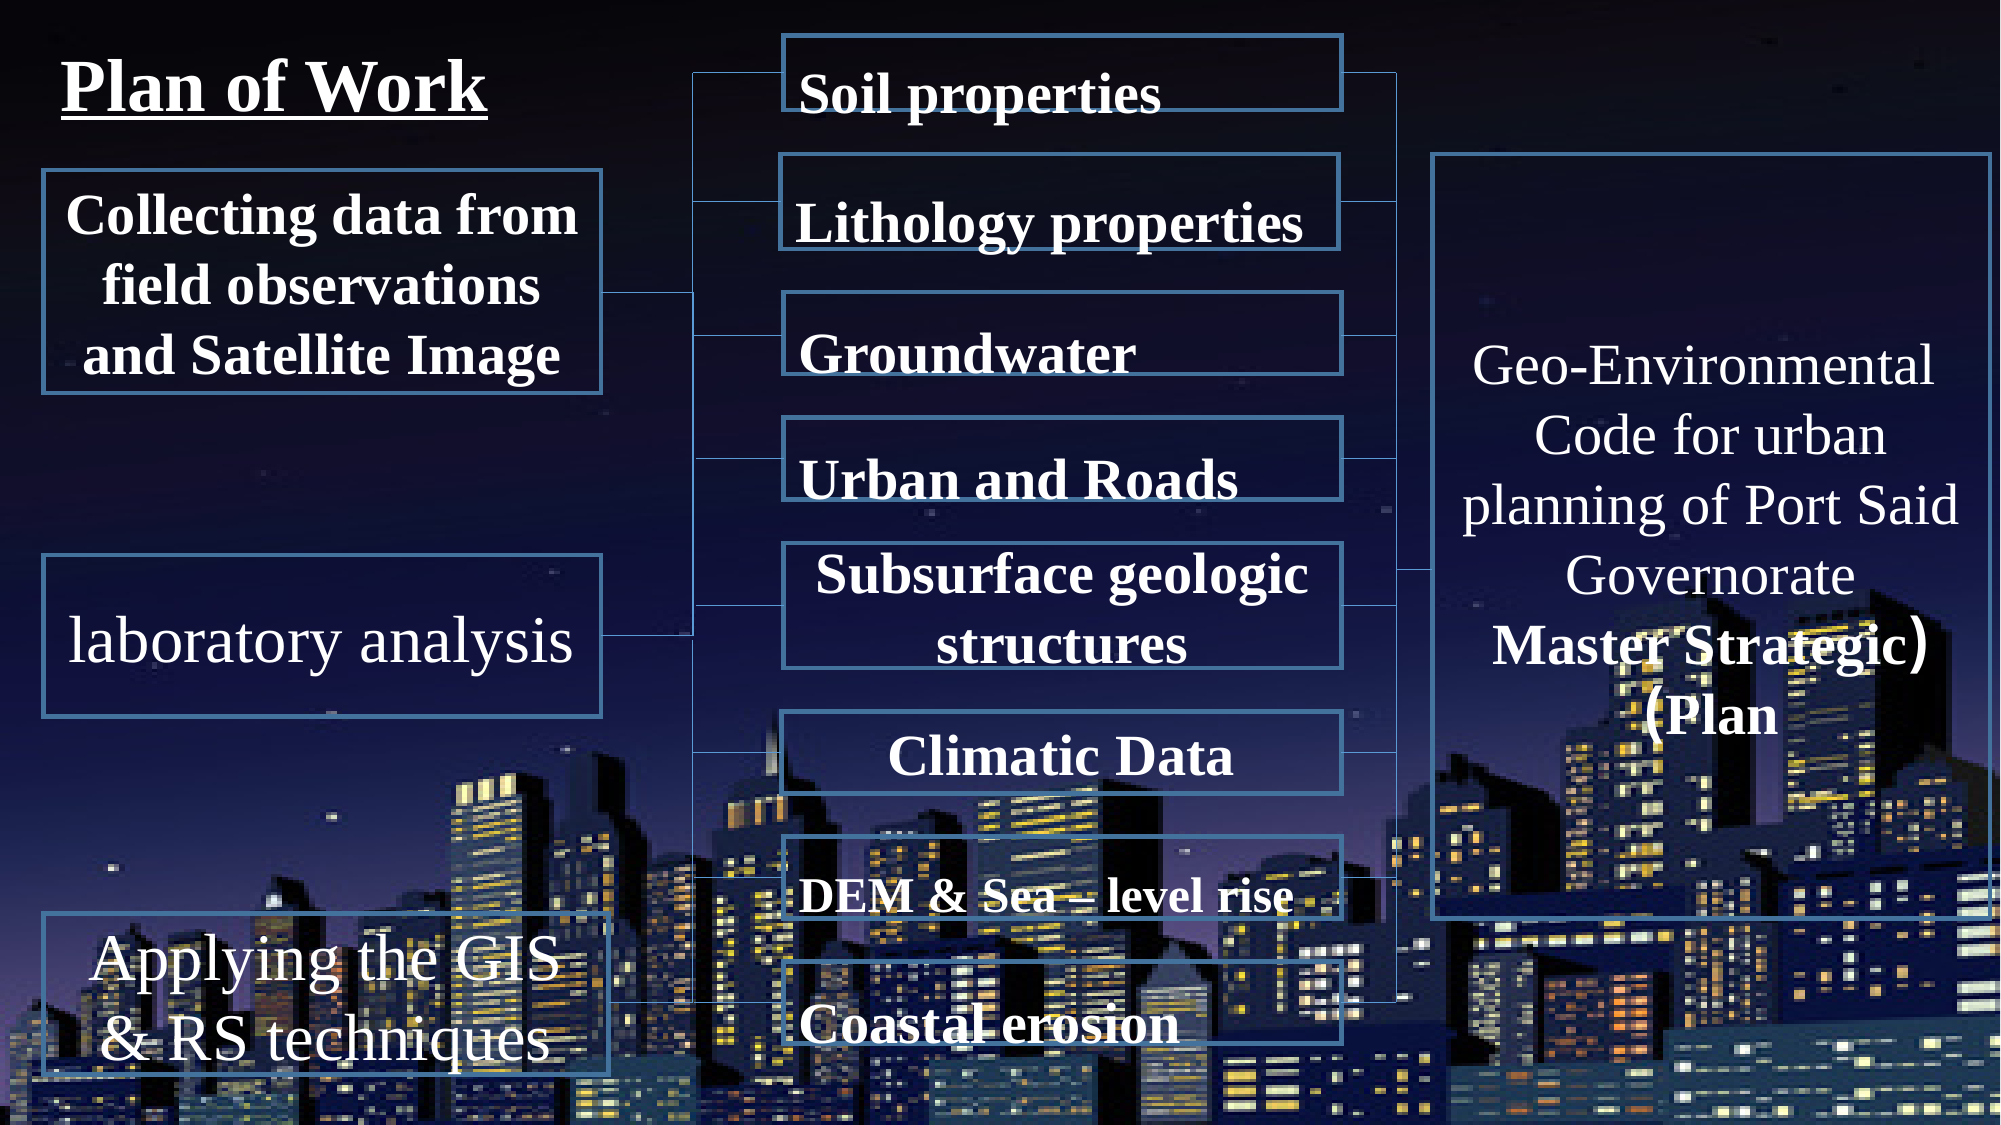

Plan of Work
Soil properties
Lithology properties
Geo-Environmental  Code for urban planning of Port Said Governorate
(Master Strategic Plan)
Collecting data from field observations and Satellite Image
Groundwater
Urban and Roads
Subsurface geologic structures
laboratory analysis
Climatic Data
DEM & Sea – level rise
Applying the GIS & RS techniques
Coastal erosion